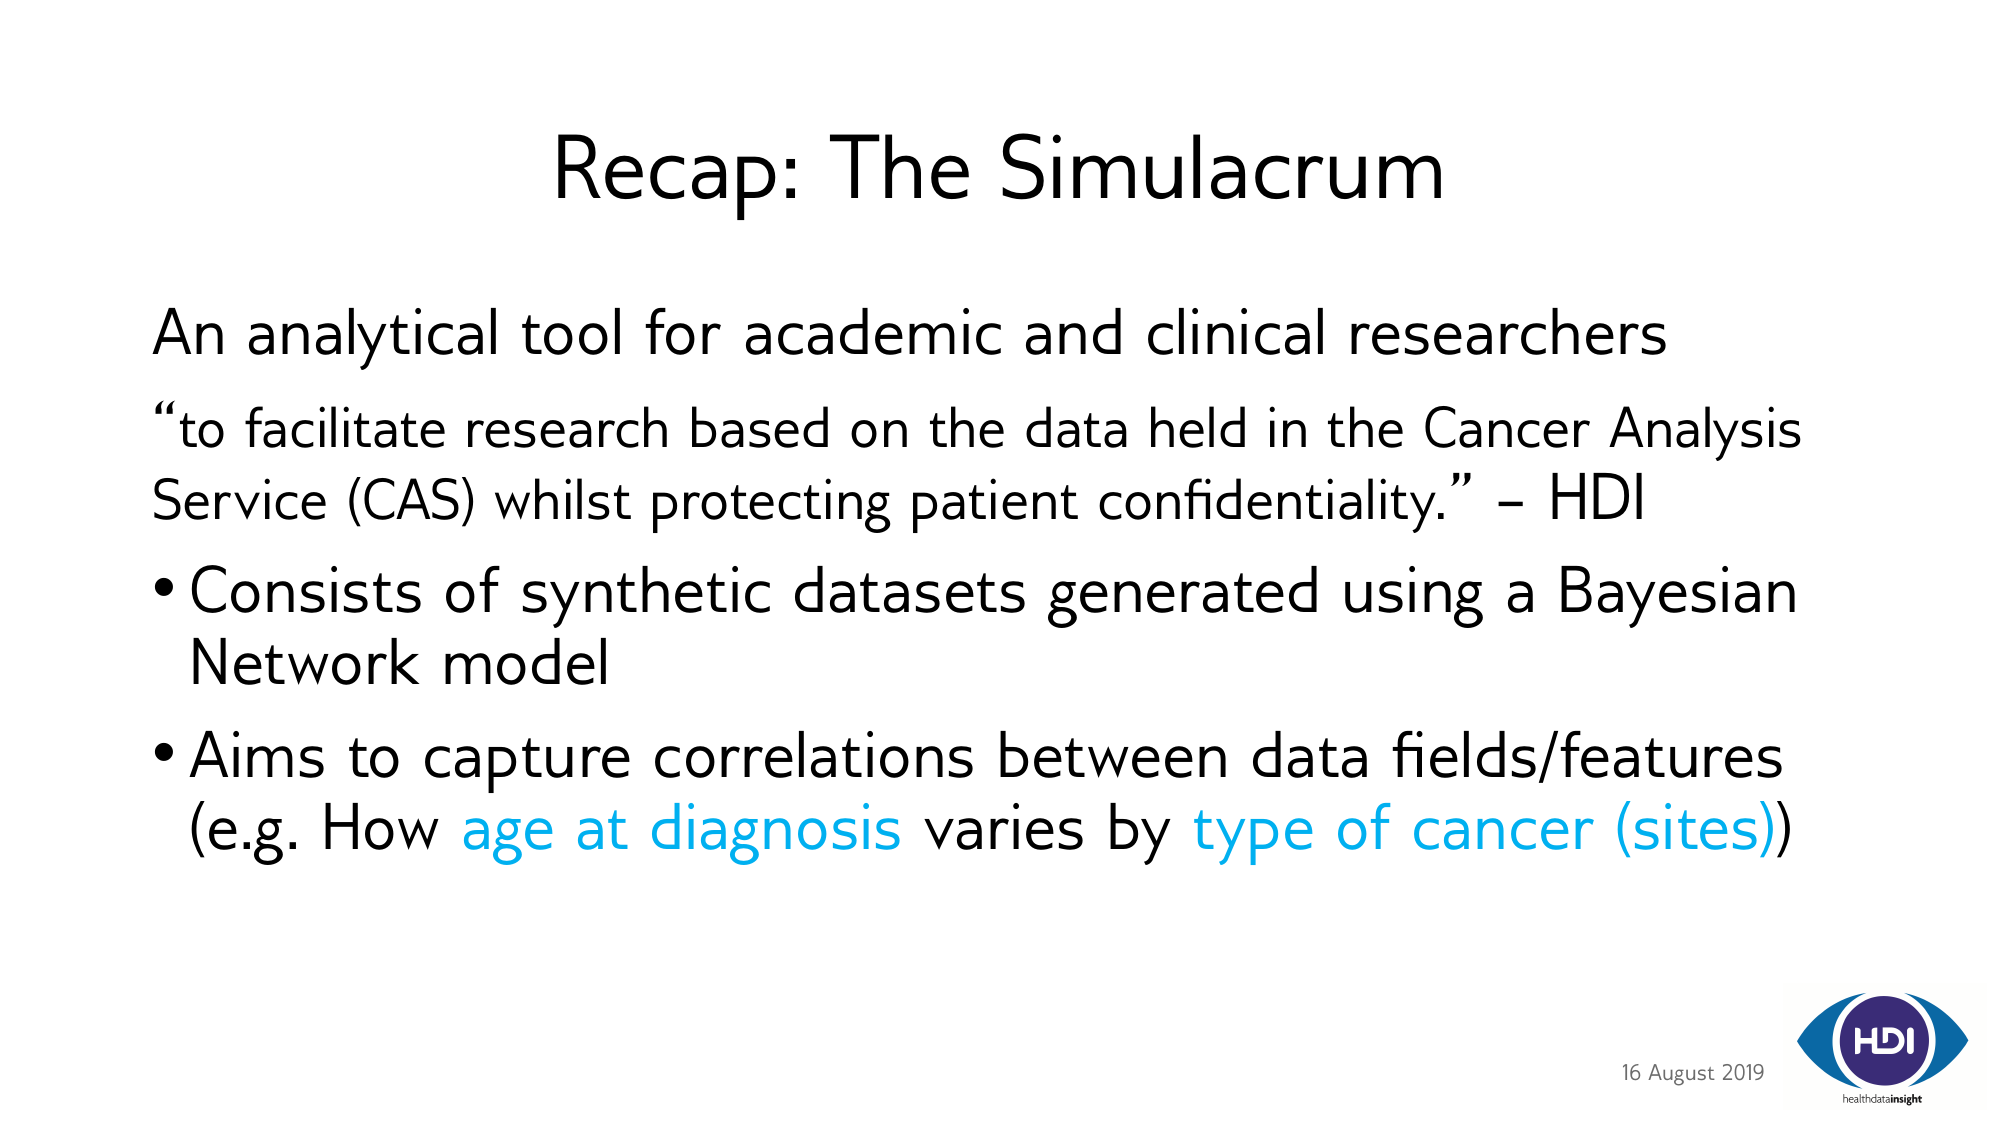

# Recap: The Simulacrum
An analytical tool for academic and clinical researchers
“to facilitate research based on the data held in the Cancer Analysis Service (CAS) whilst protecting patient confidentiality.” – HDI
Consists of synthetic datasets generated using a Bayesian Network model
Aims to capture correlations between data fields/features (e.g. How age at diagnosis varies by type of cancer (sites))

16 August 2019